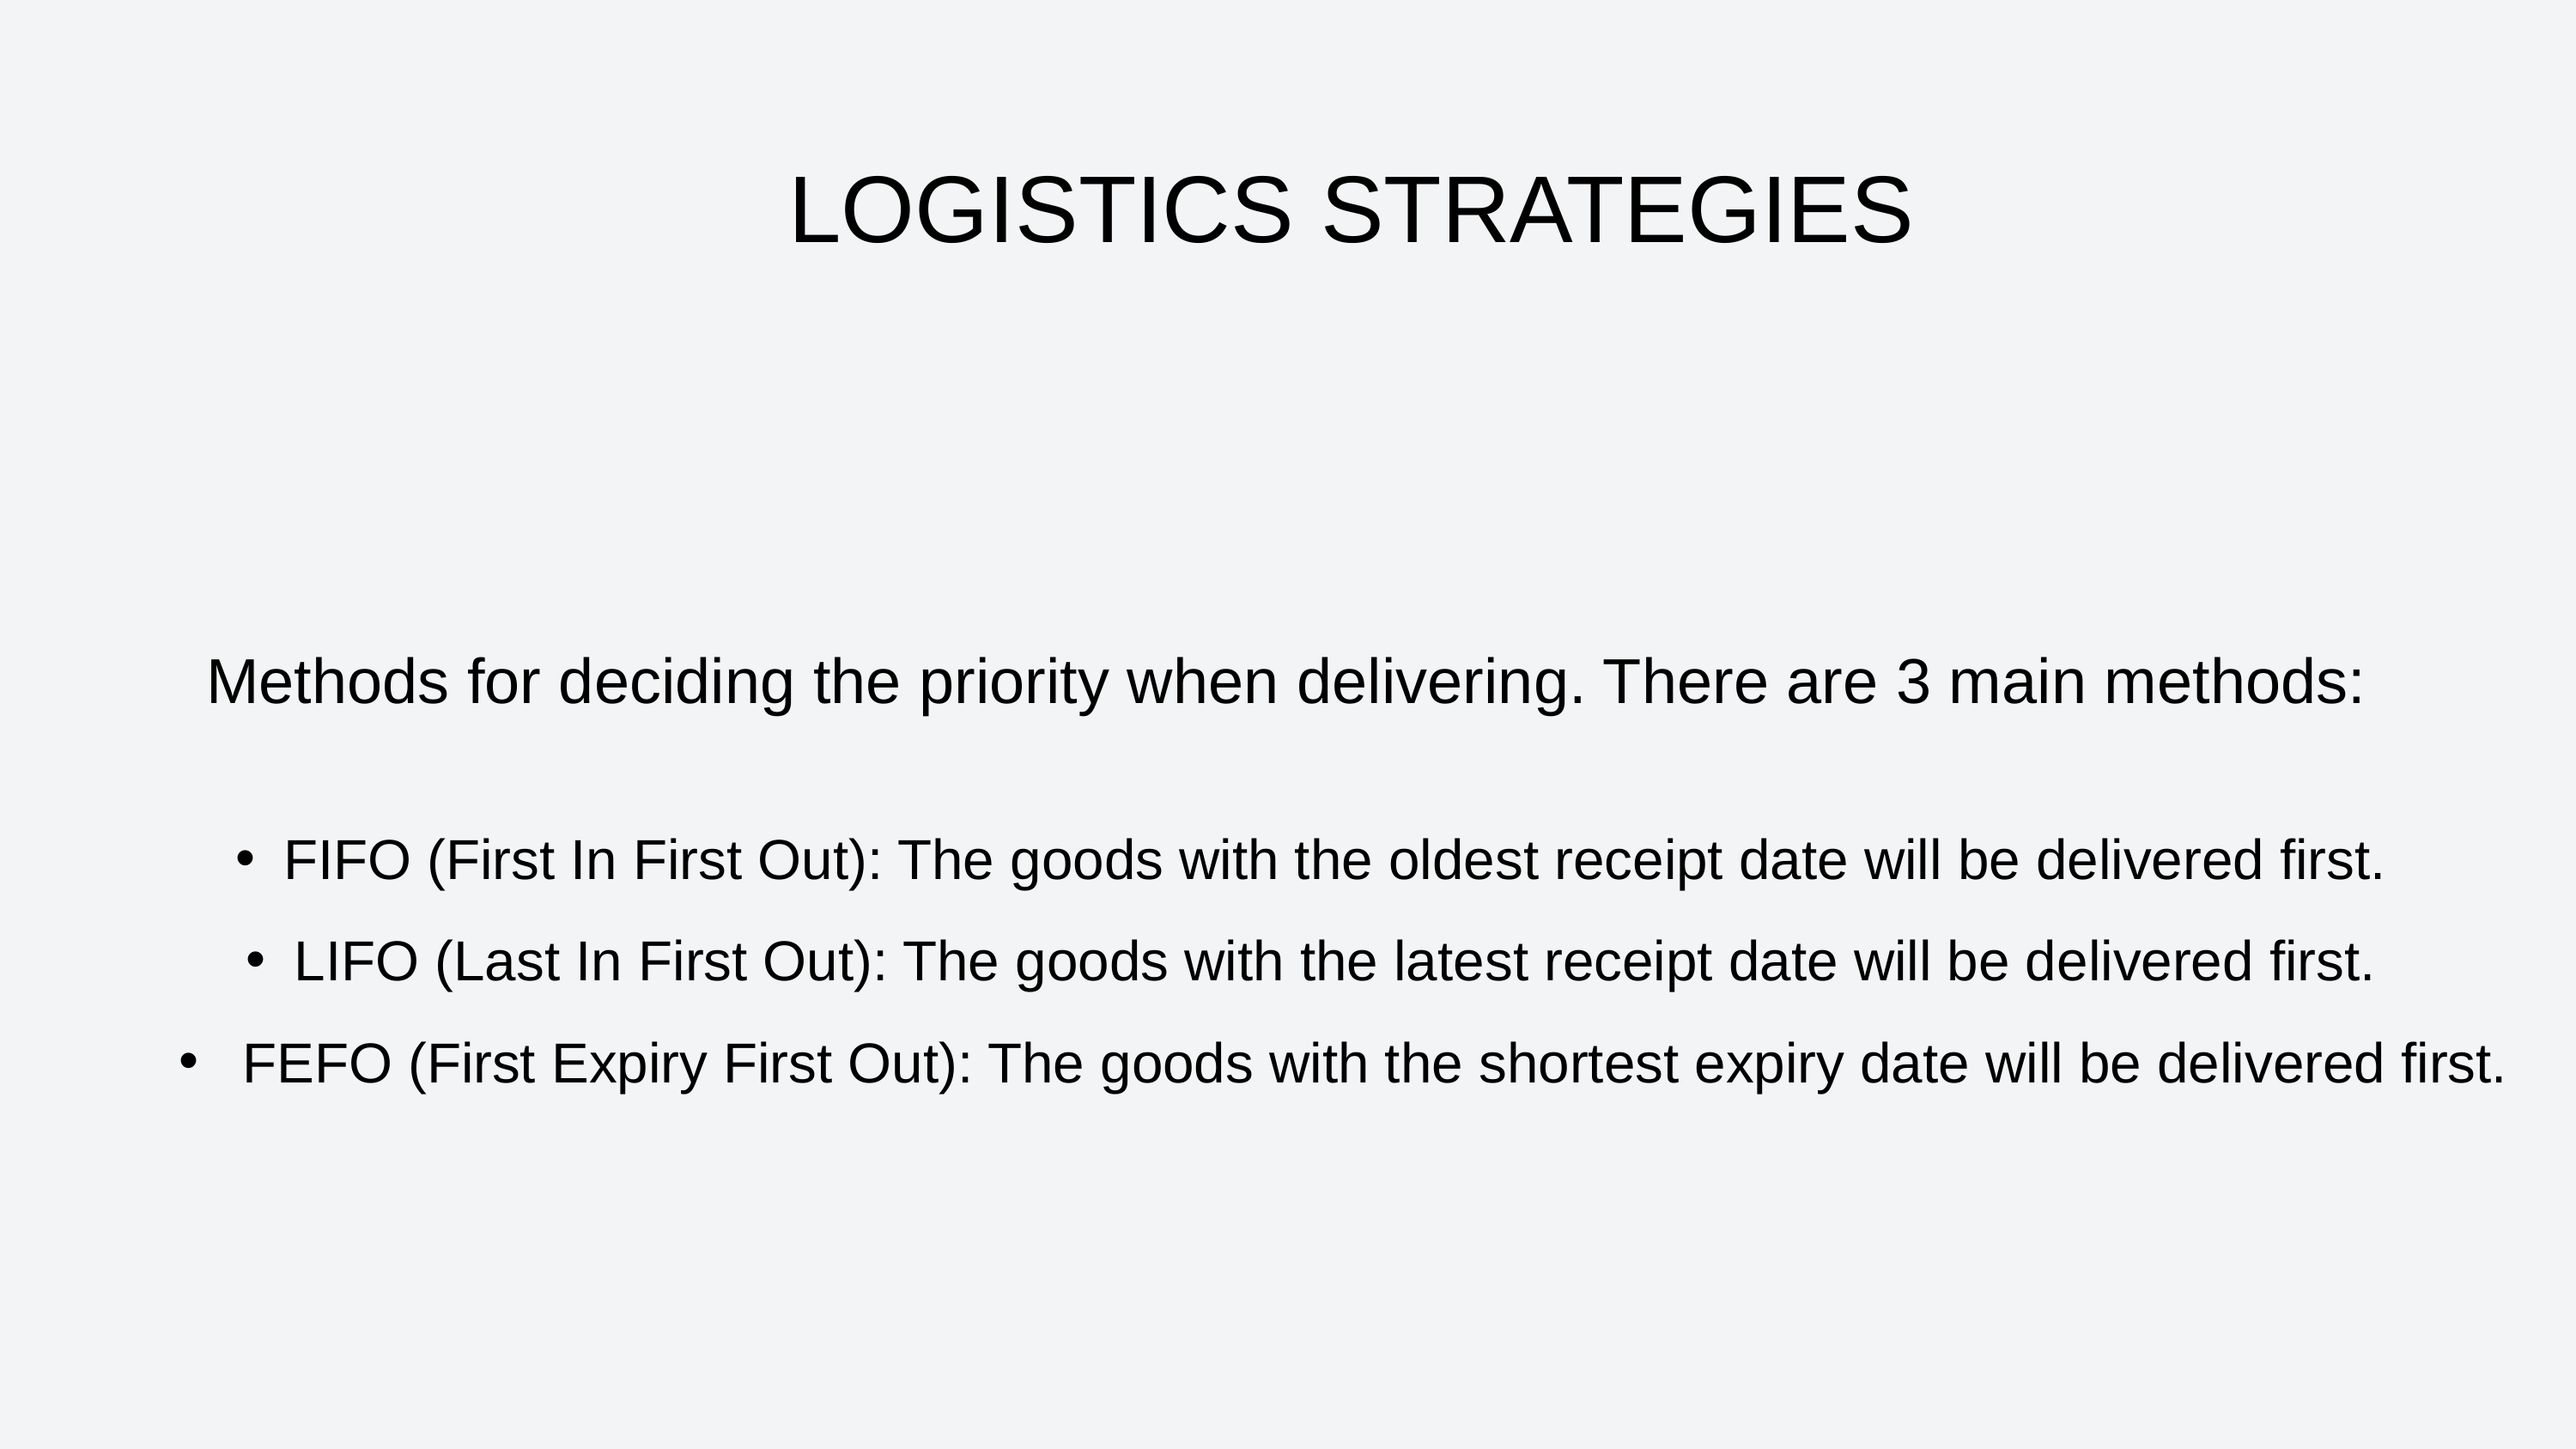

LOGISTICS STRATEGIES
Methods for deciding the priority when delivering. There are 3 main methods:

FIFO (First In First Out): The goods with the oldest receipt date will be delivered first.
LIFO (Last In First Out): The goods with the latest receipt date will be delivered first.
 FEFO (First Expiry First Out): The goods with the shortest expiry date will be delivered first.